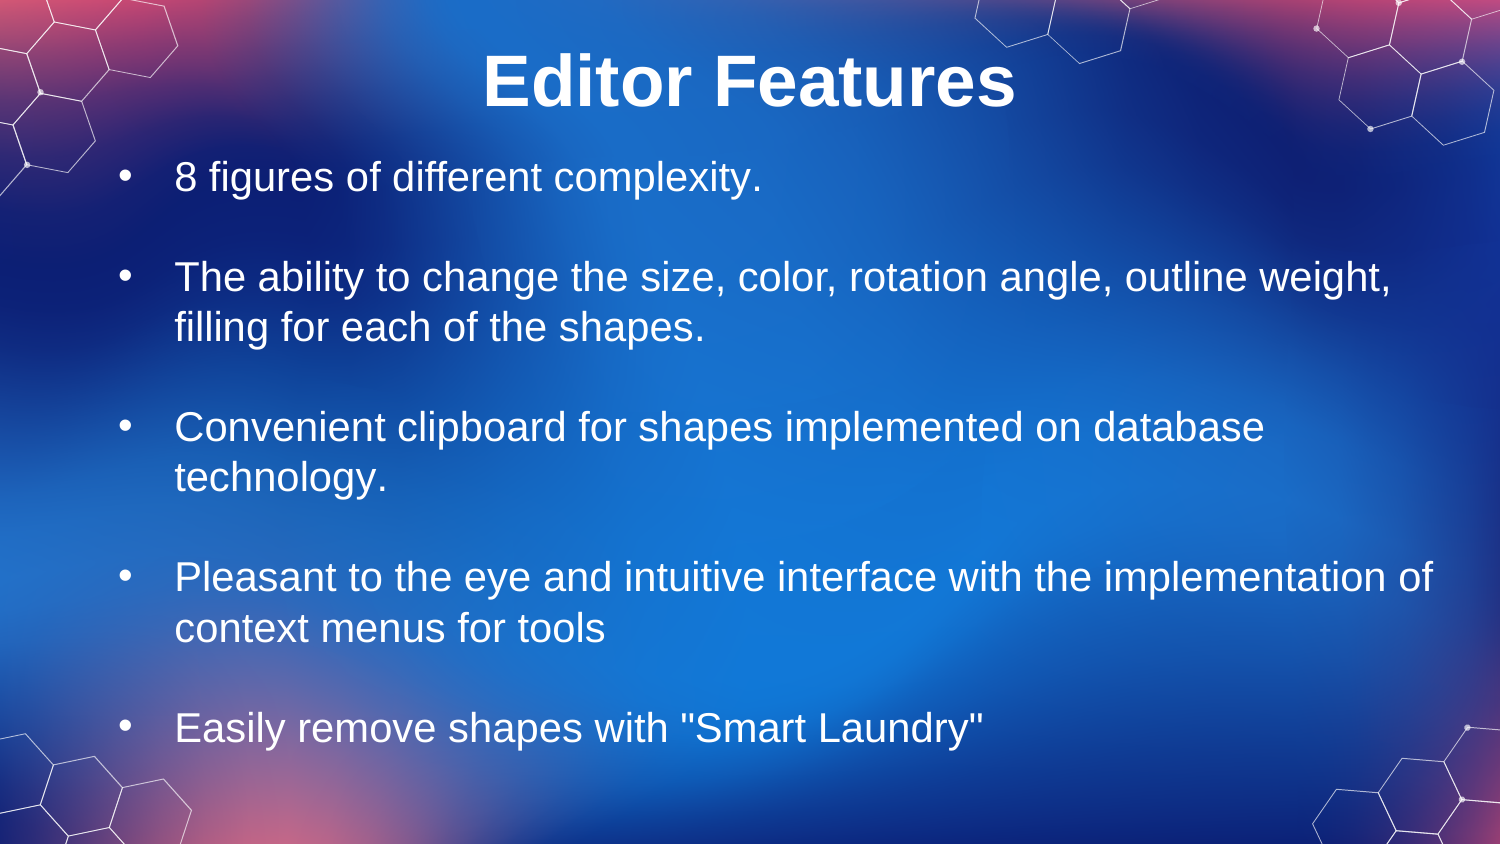

# Editor Features
8 figures of different complexity.

The ability to change the size, color, rotation angle, outline weight, filling for each of the shapes.

Convenient clipboard for shapes implemented on database technology.

Pleasant to the eye and intuitive interface with the implementation of context menus for tools

Easily remove shapes with "Smart Laundry"